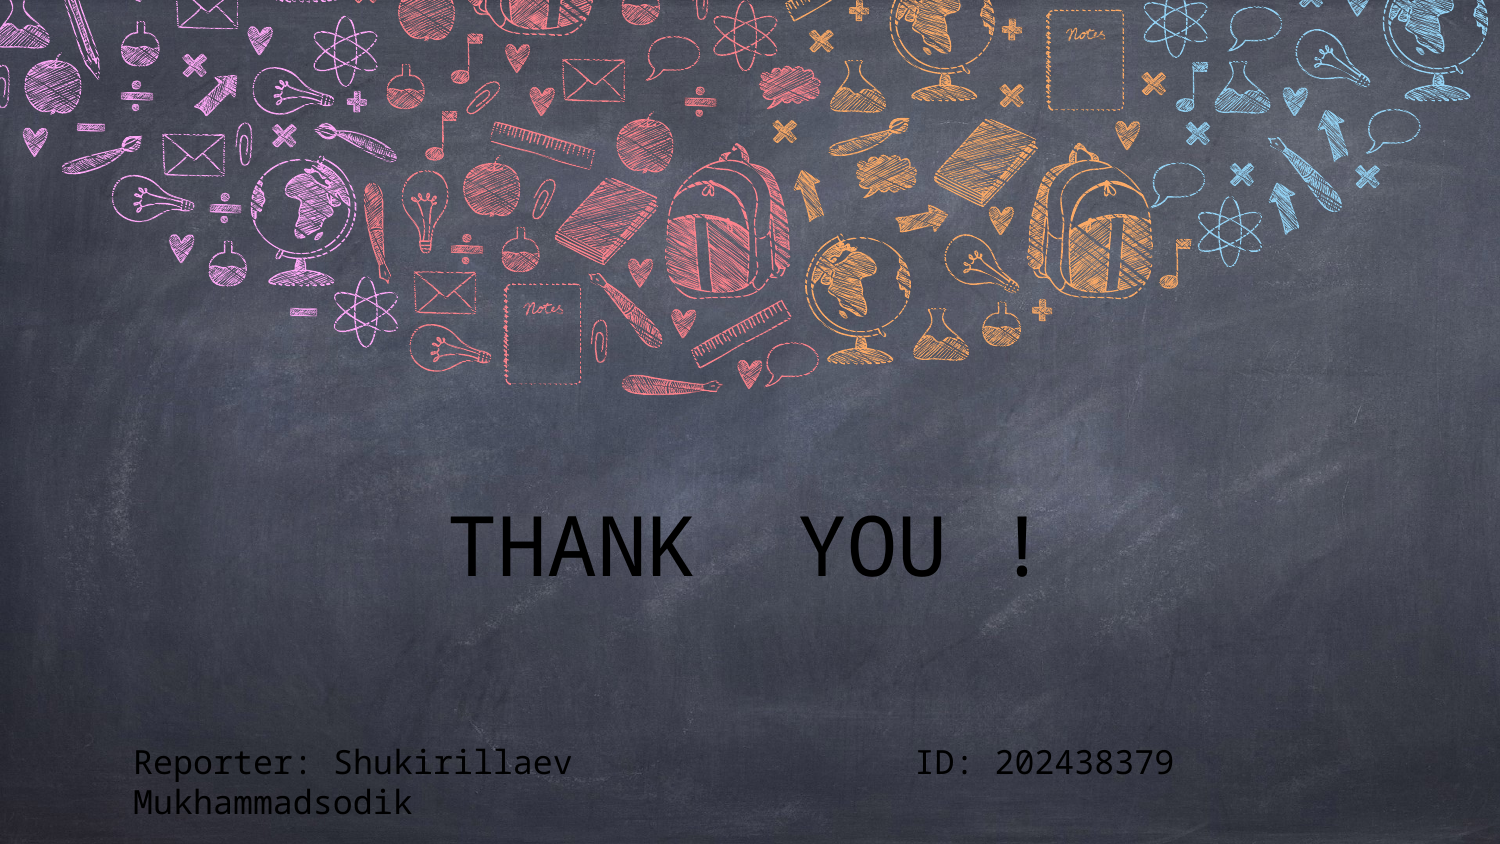

THANK  YOU !
Reporter: Shukirillaev Mukhammadsodik
ID: 202438379